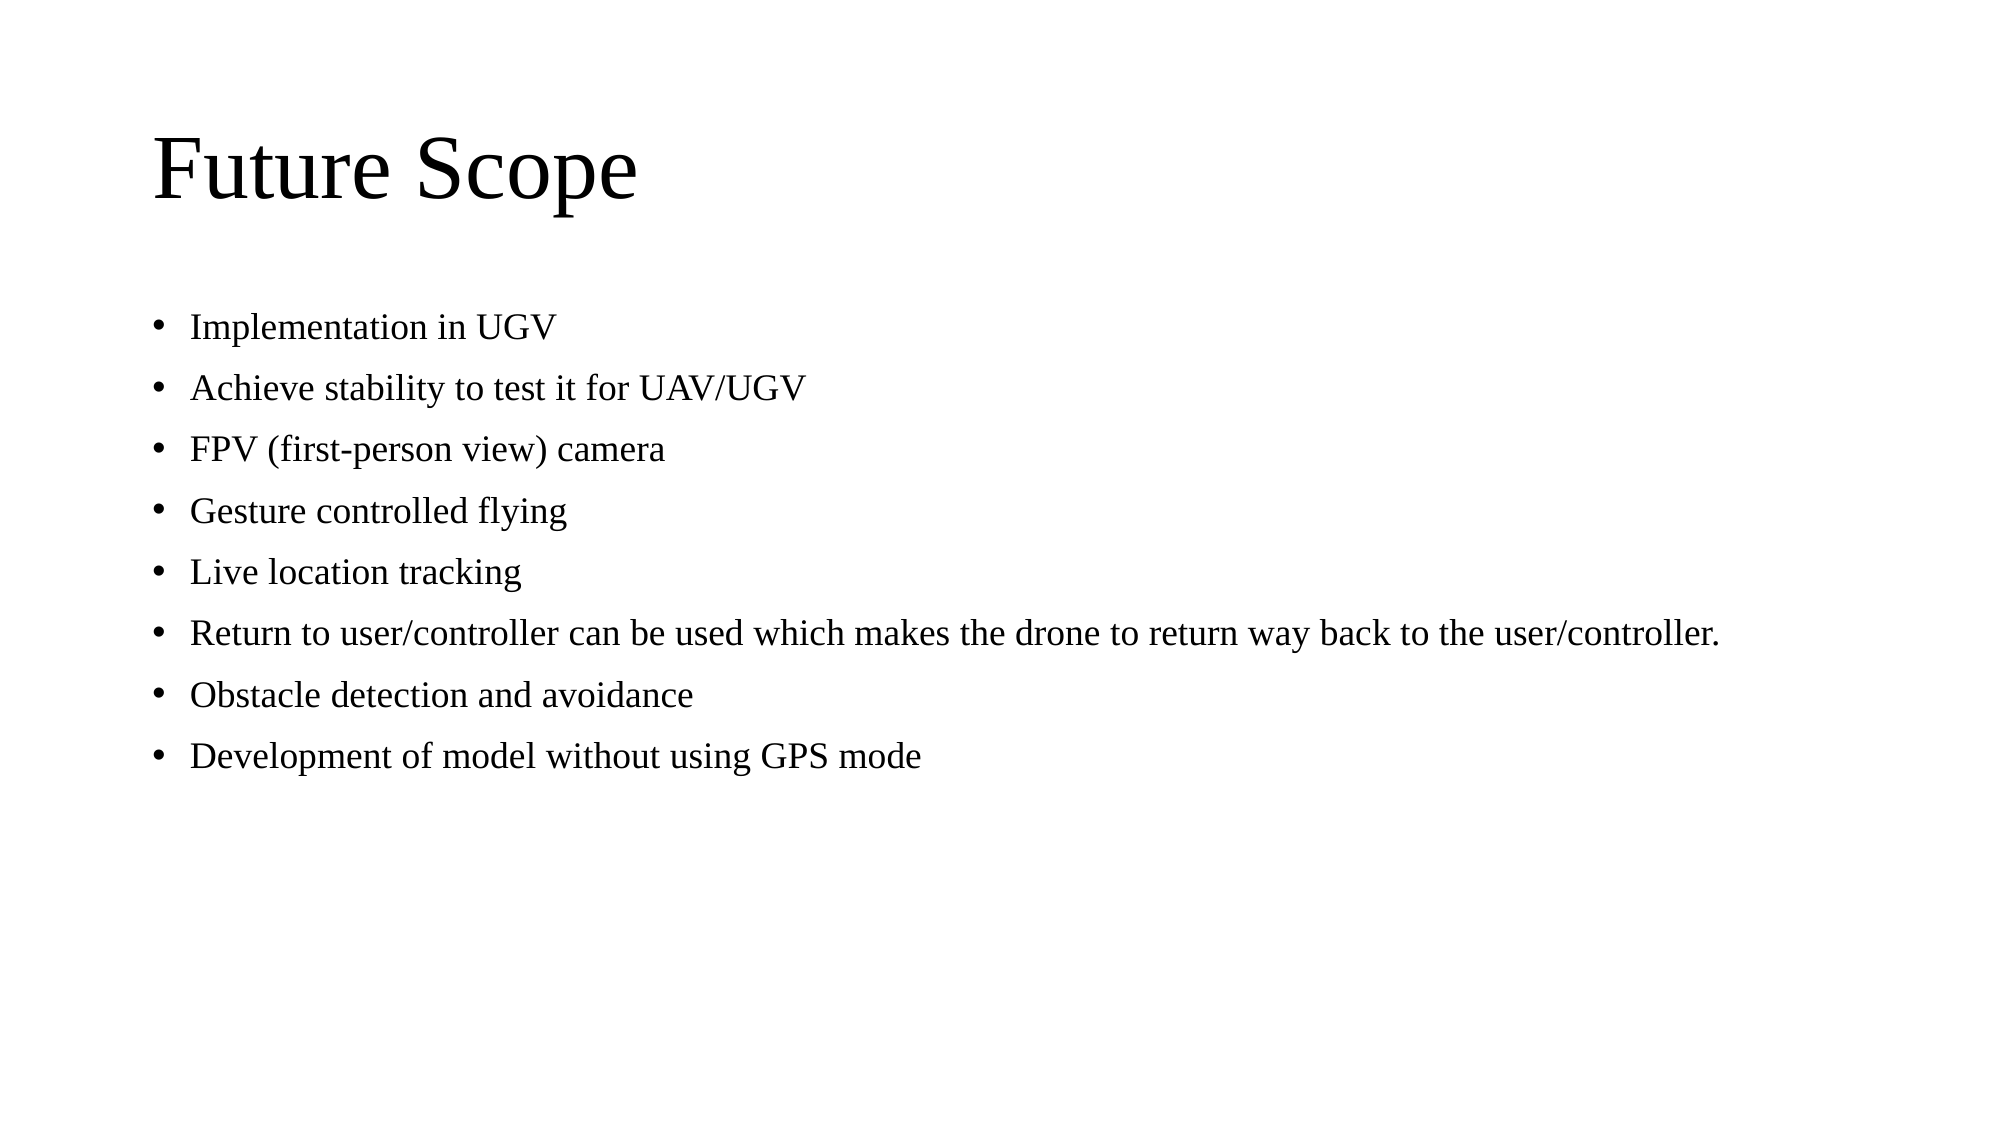

# Future Scope
Implementation in UGV
Achieve stability to test it for UAV/UGV
FPV (first-person view) camera
Gesture controlled flying
Live location tracking
Return to user/controller can be used which makes the drone to return way back to the user/controller.
Obstacle detection and avoidance
Development of model without using GPS mode